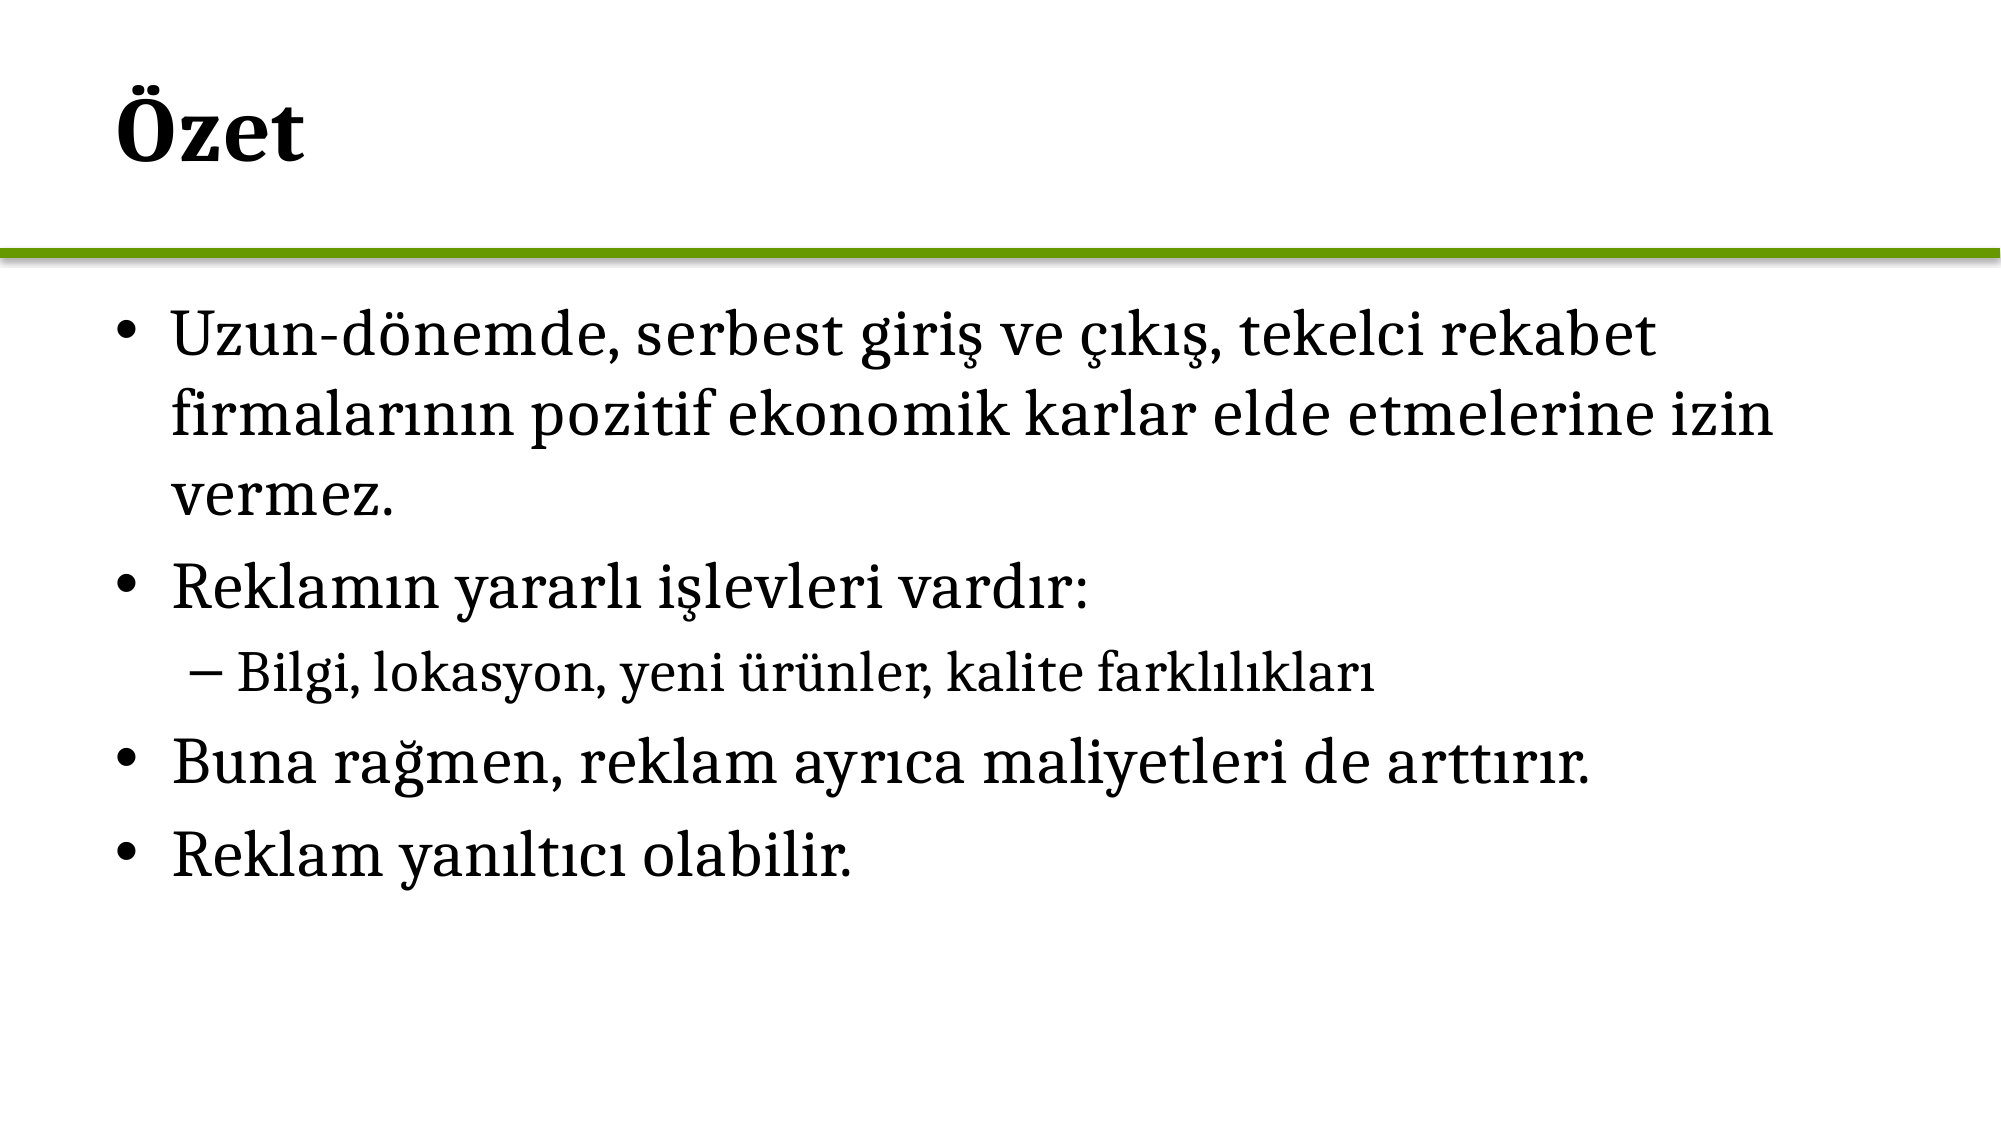

# Özet
Uzun-dönemde, serbest giriş ve çıkış, tekelci rekabet firmalarının pozitif ekonomik karlar elde etmelerine izin vermez.
Reklamın yararlı işlevleri vardır:
Bilgi, lokasyon, yeni ürünler, kalite farklılıkları
Buna rağmen, reklam ayrıca maliyetleri de arttırır.
Reklam yanıltıcı olabilir.